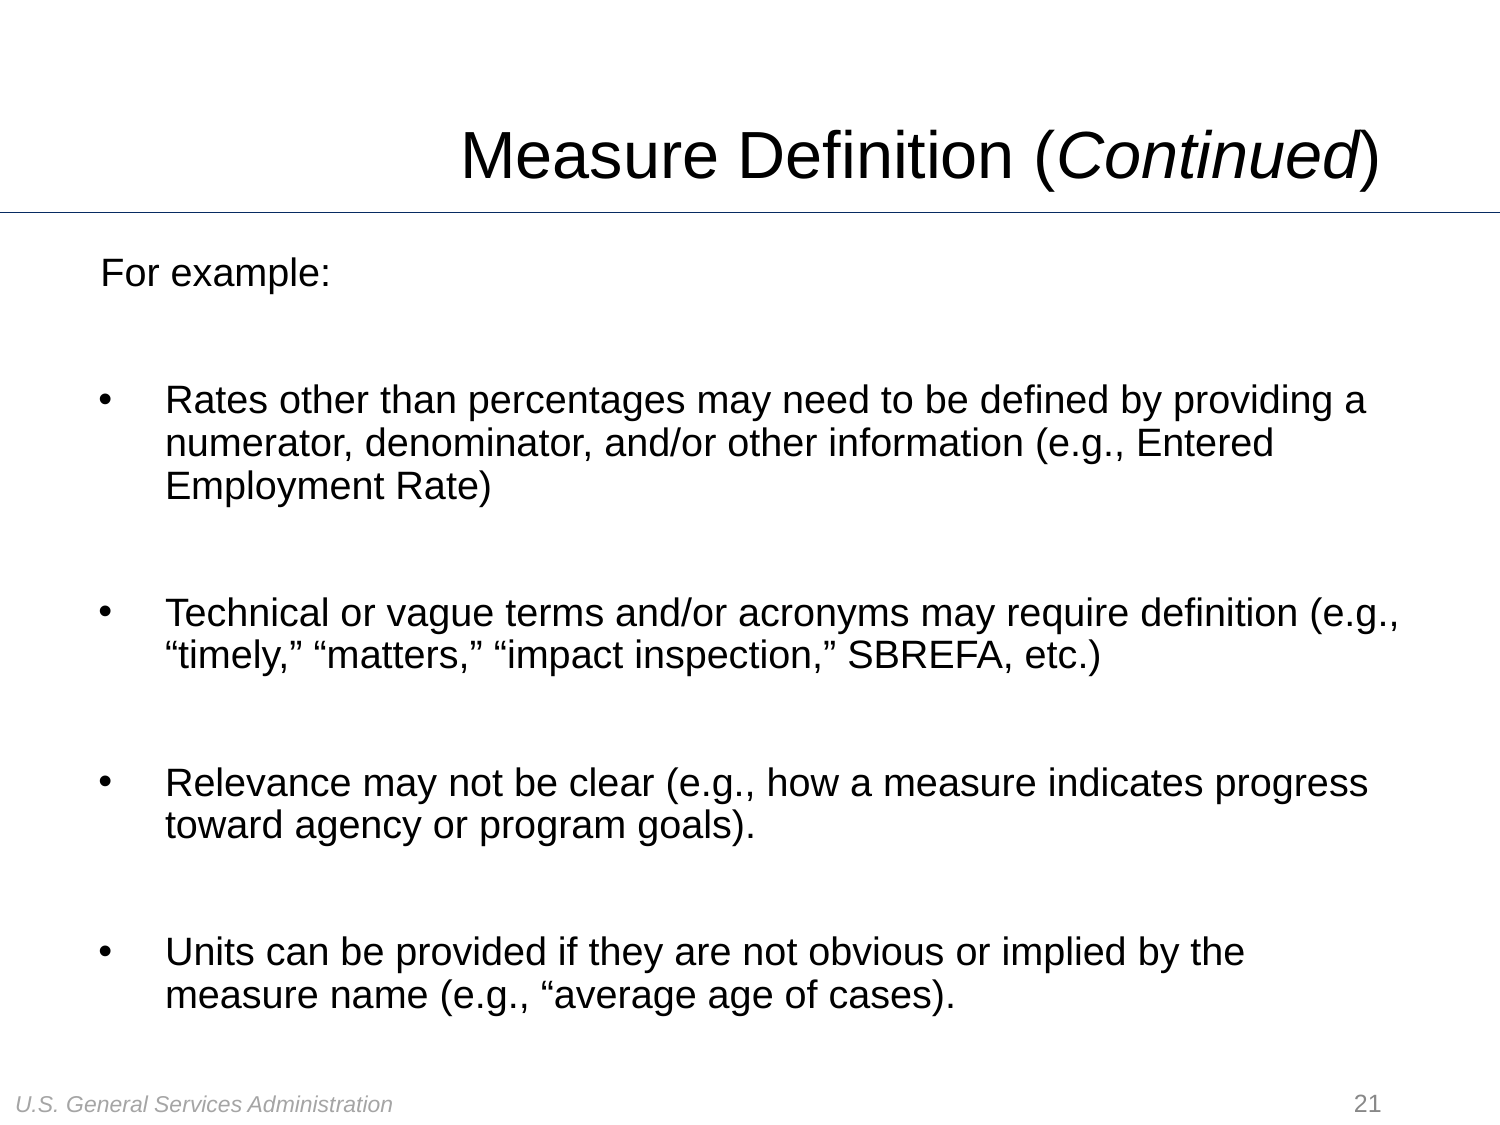

# Measure Definition (Continued)
For example:

Rates other than percentages may need to be defined by providing a numerator, denominator, and/or other information (e.g., Entered Employment Rate)

Technical or vague terms and/or acronyms may require definition (e.g., “timely,” “matters,” “impact inspection,” SBREFA, etc.)

Relevance may not be clear (e.g., how a measure indicates progress toward agency or program goals).

Units can be provided if they are not obvious or implied by the measure name (e.g., “average age of cases).
21